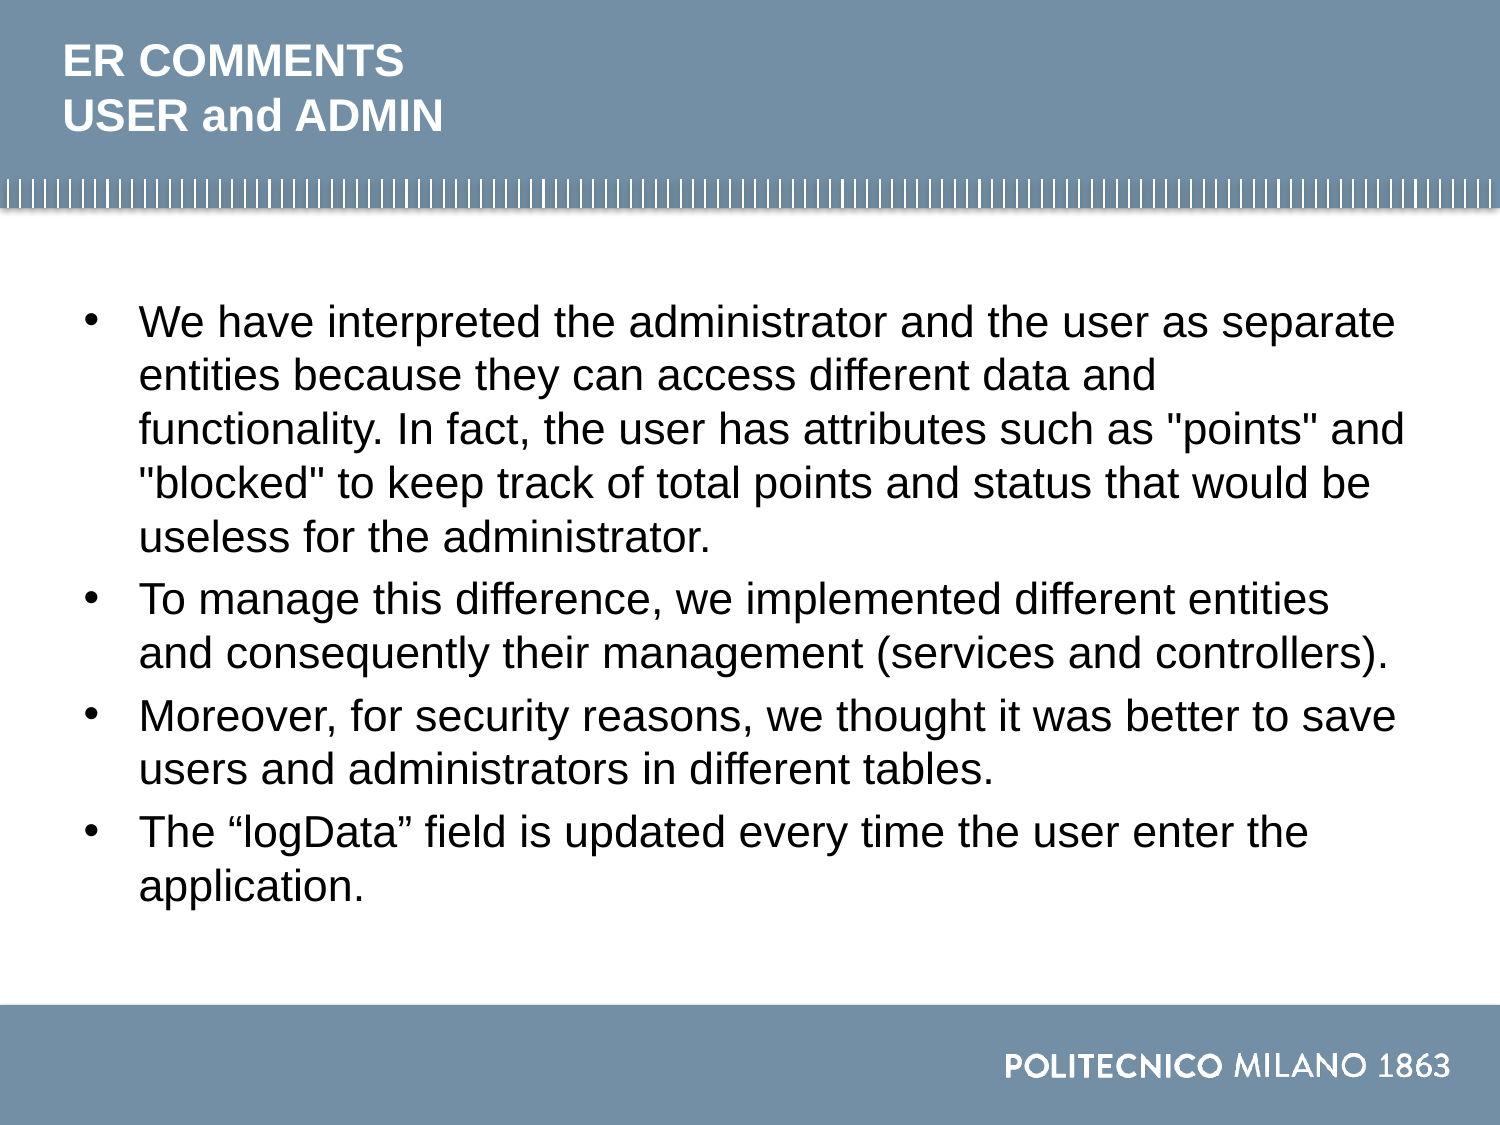

# ER COMMENTS USER and ADMIN

We have interpreted the administrator and the user as separate entities because they can access different data and functionality. In fact, the user has attributes such as "points" and "blocked" to keep track of total points and status that would be useless for the administrator.
To manage this difference, we implemented different entities and consequently their management (services and controllers).
Moreover, for security reasons, we thought it was better to save users and administrators in different tables.
The “logData” field is updated every time the user enter the application.